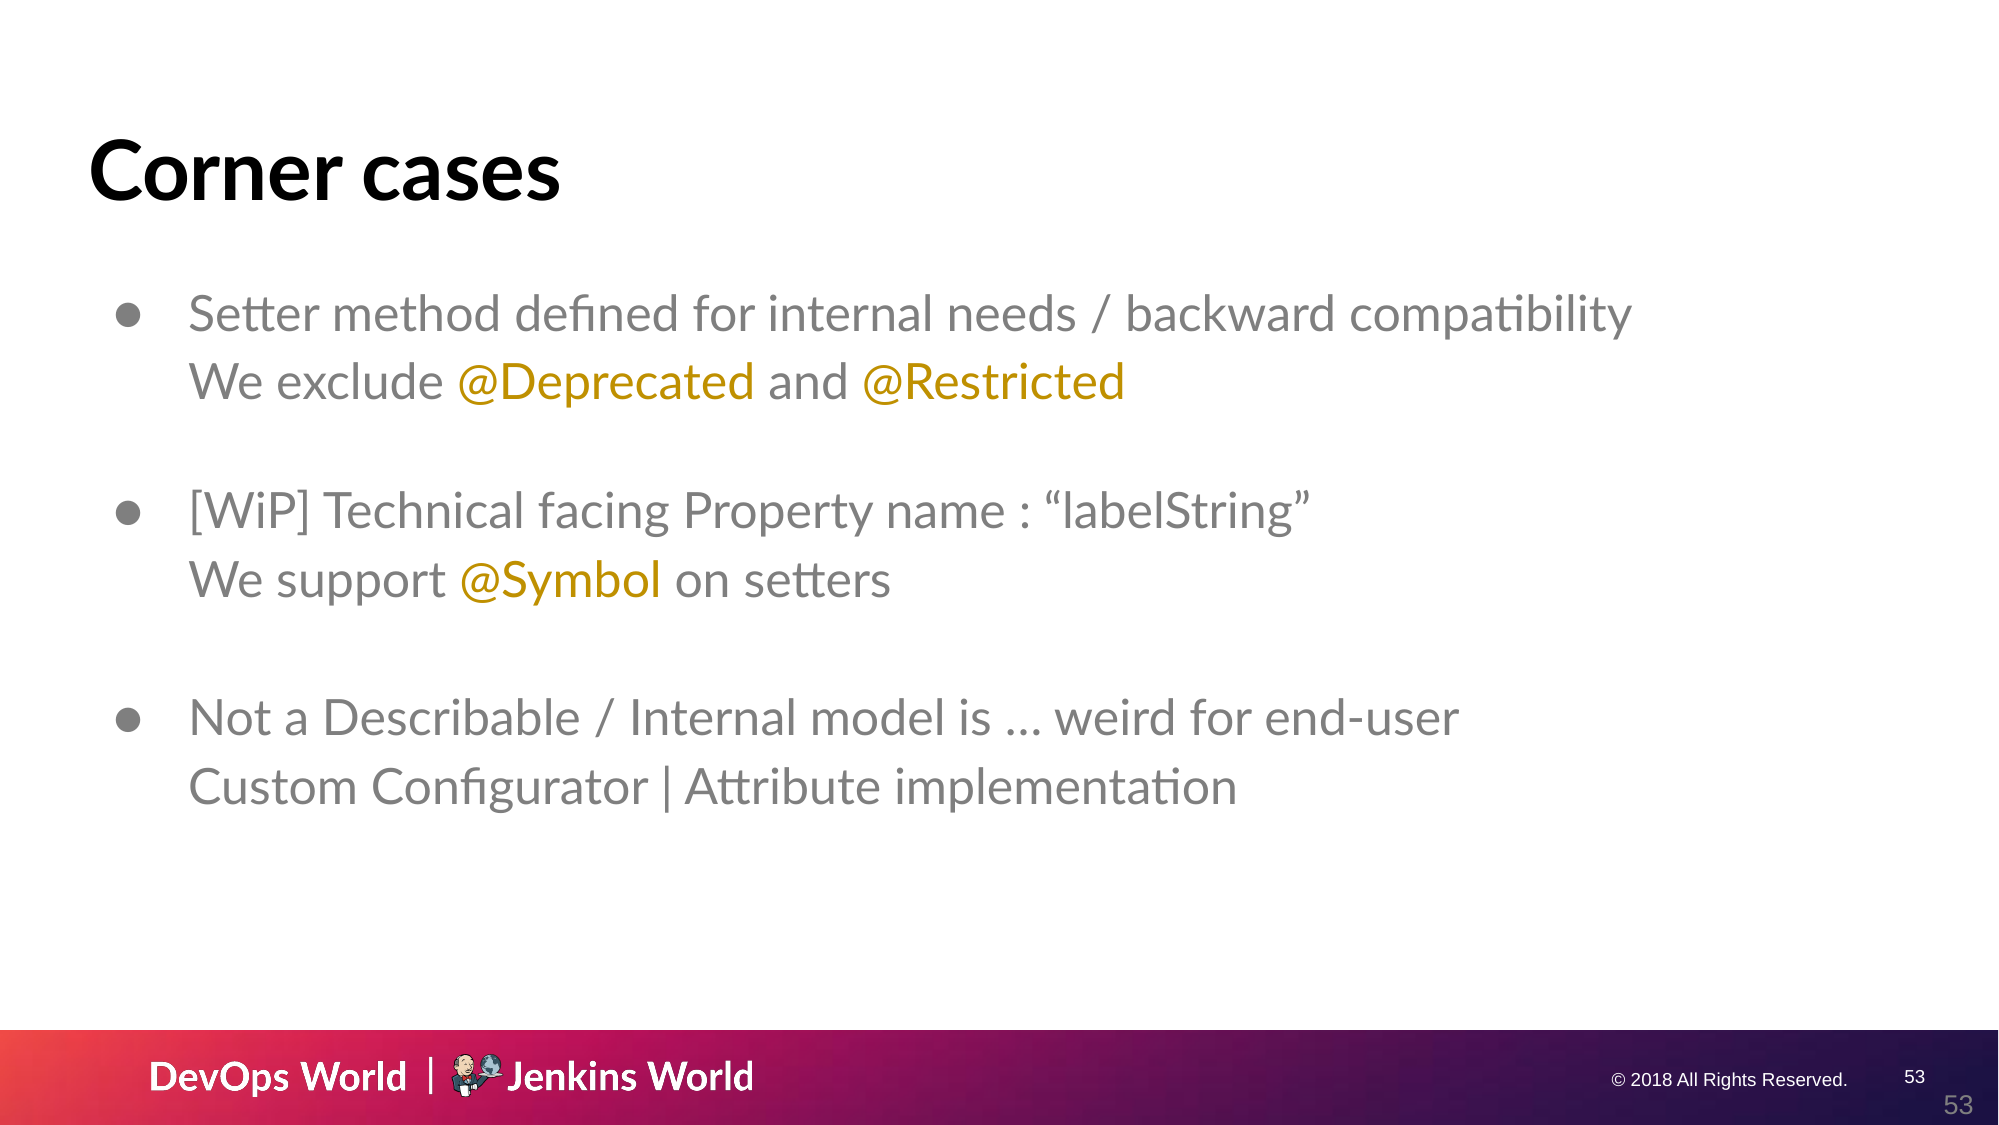

# Corner cases
Setter method defined for internal needs / backward compatibility
We exclude @Deprecated and @Restricted
[WiP] Technical facing Property name : “labelString”
We support @Symbol on setters
Not a Describable / Internal model is … weird for end-user
Custom Configurator | Attribute implementation

53